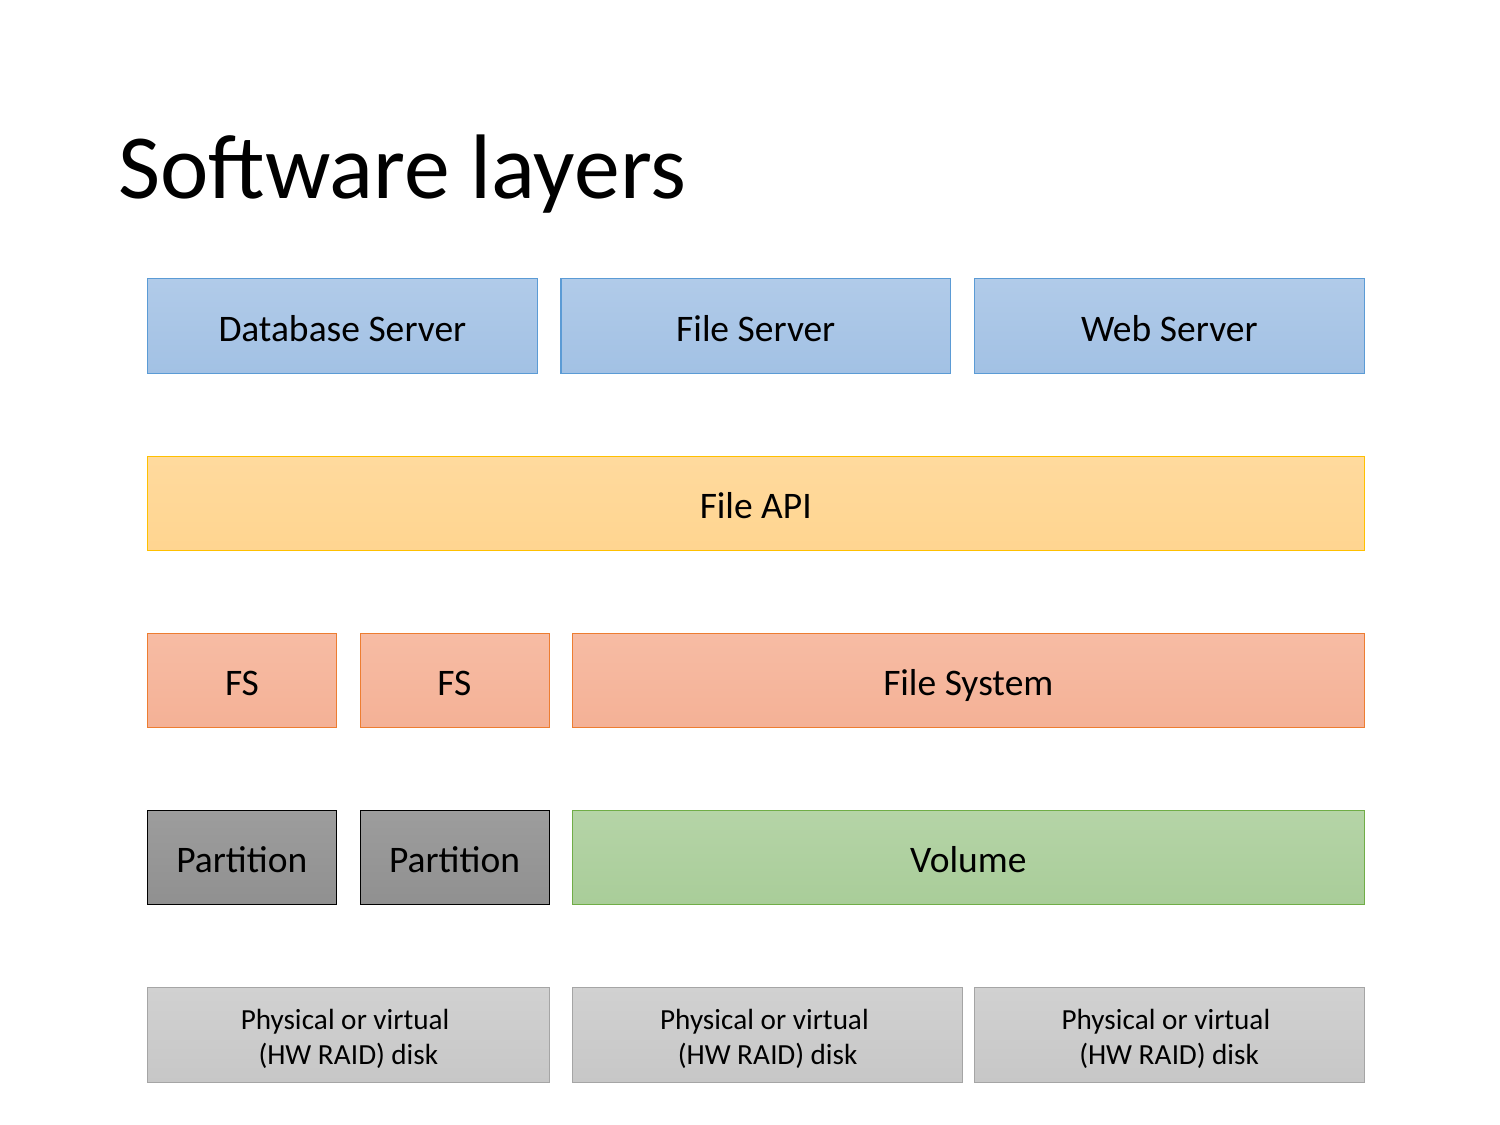

# Software layers
Database Server
File Server
Web Server
File API
FS
FS
File System
Partition
Partition
Volume
Physical or virtual
(HW RAID) disk
Physical or virtual
(HW RAID) disk
Physical or virtual
(HW RAID) disk